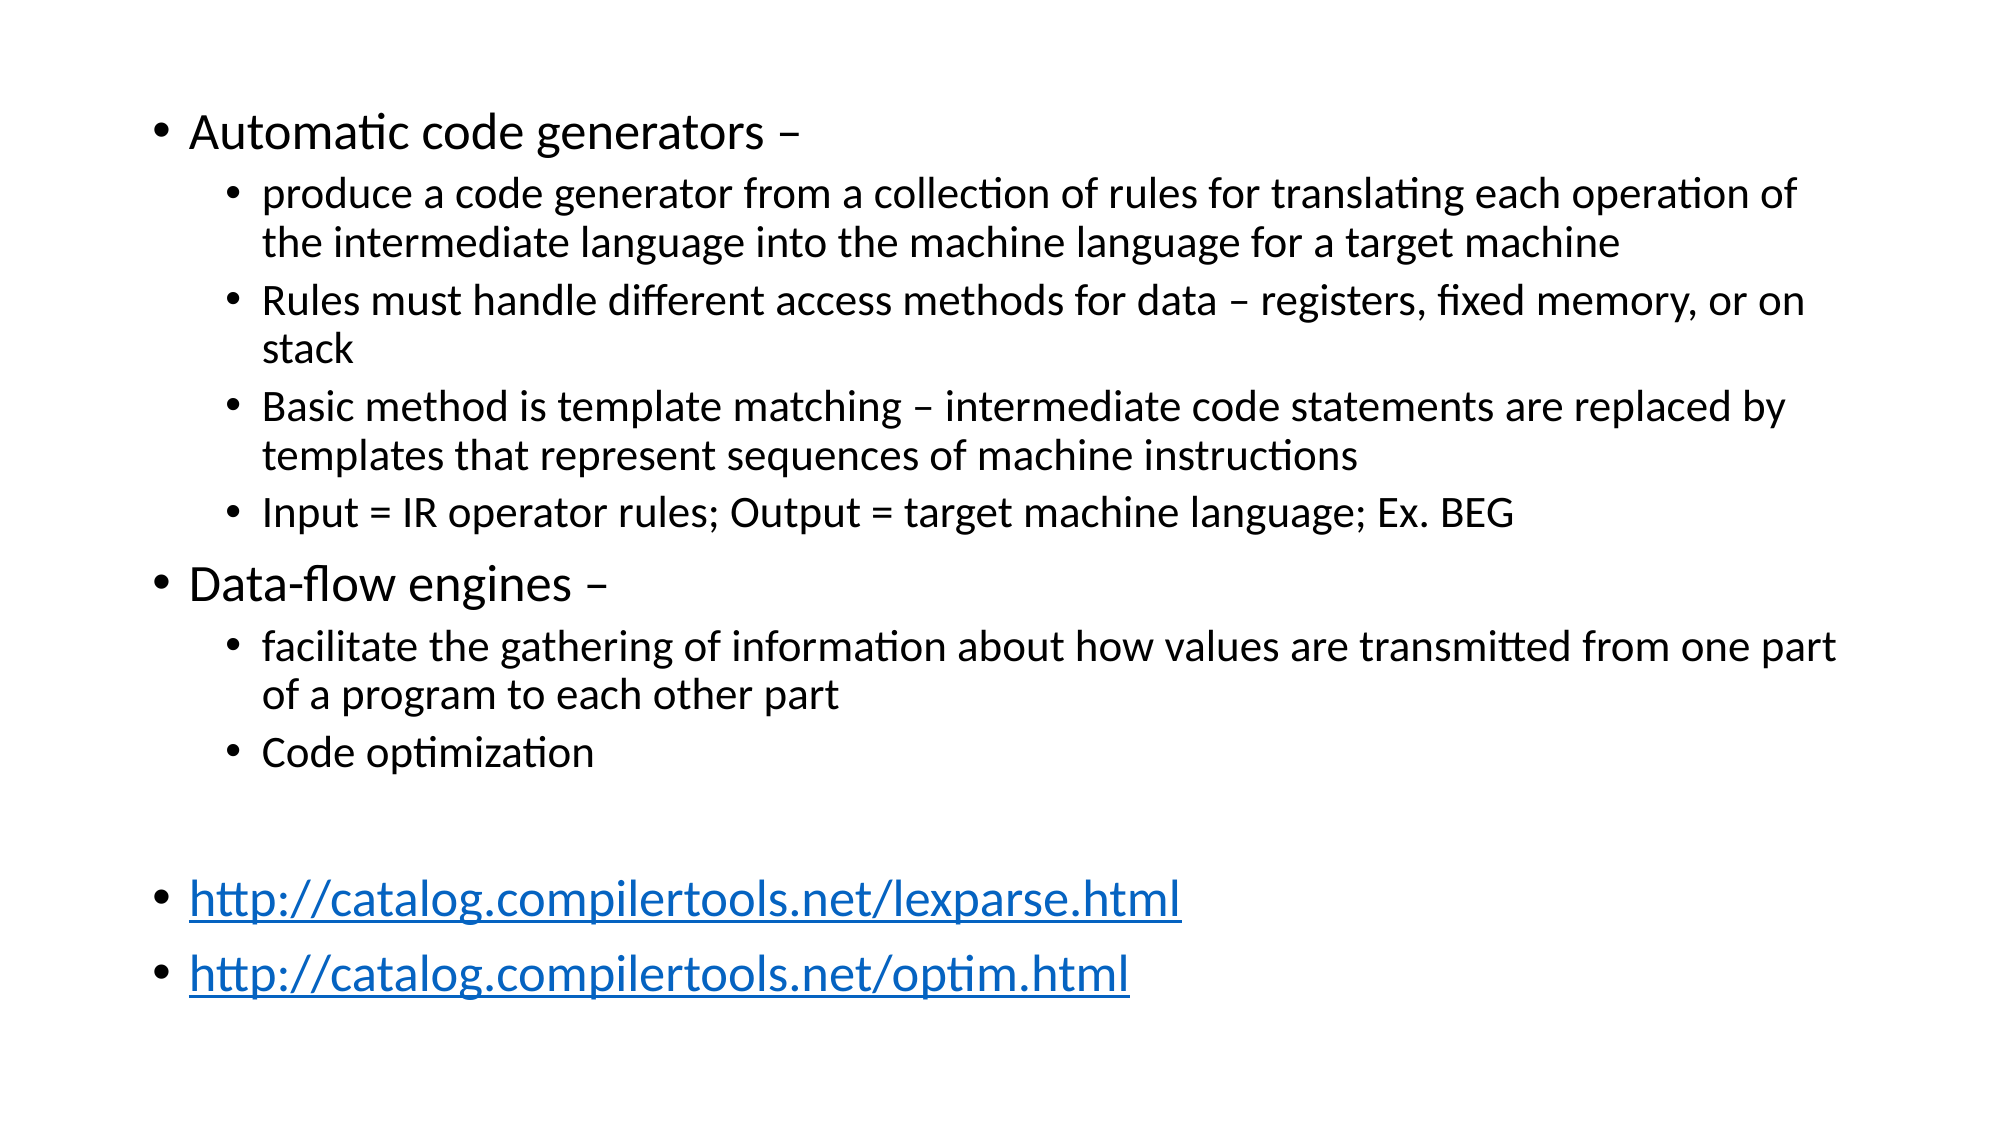

Automatic code generators –
produce a code generator from a collection of rules for translating each operation of the intermediate language into the machine language for a target machine
Rules must handle different access methods for data – registers, fixed memory, or on stack
Basic method is template matching – intermediate code statements are replaced by templates that represent sequences of machine instructions
Input = IR operator rules; Output = target machine language; Ex. BEG
Data-flow engines –
facilitate the gathering of information about how values are transmitted from one part of a program to each other part
Code optimization

http://catalog.compilertools.net/lexparse.html
http://catalog.compilertools.net/optim.html